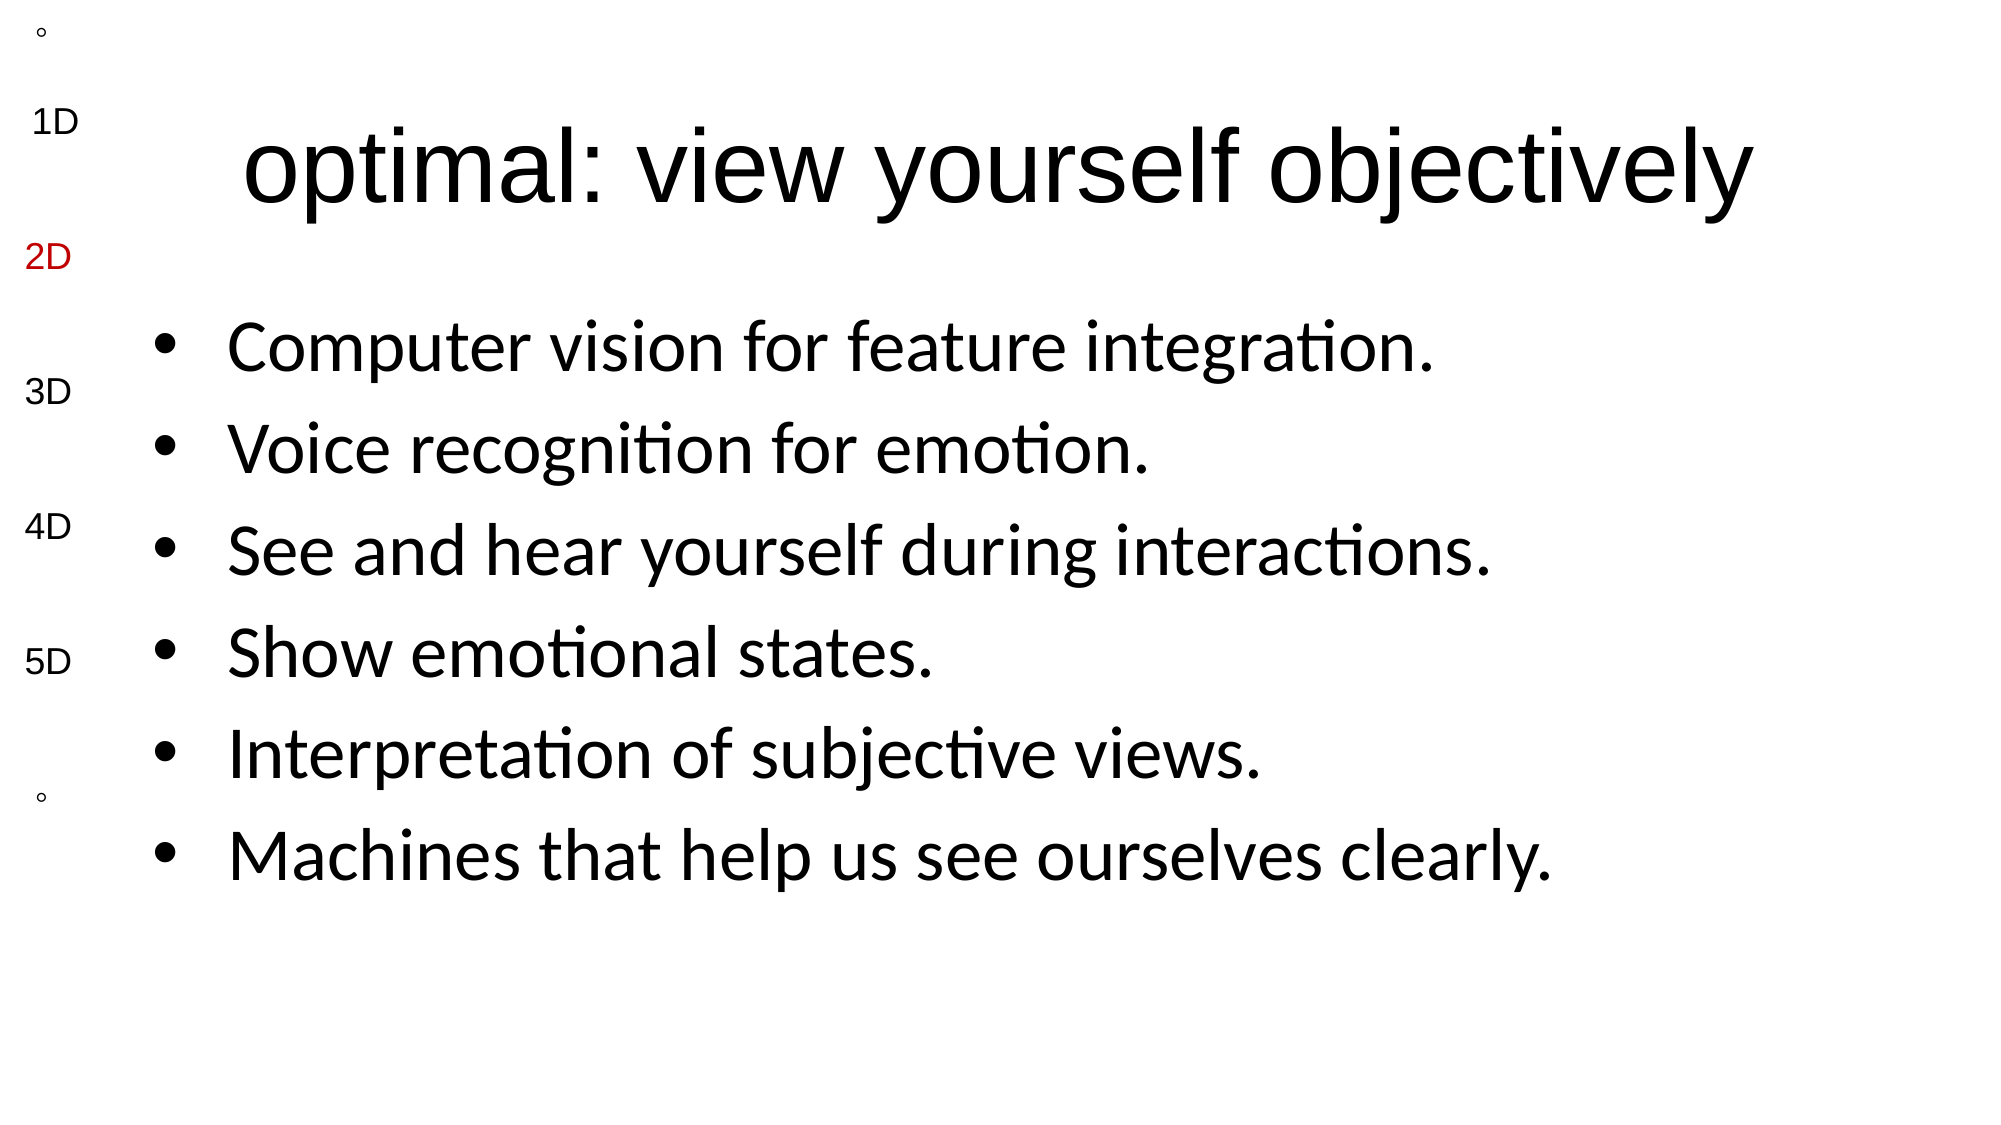

◦
 1D
2D
3D
4D
5D
 ◦
# optimal: view yourself objectively
Computer vision for feature integration.
Voice recognition for emotion.
See and hear yourself during interactions.
Show emotional states.
Interpretation of subjective views.
Machines that help us see ourselves clearly.